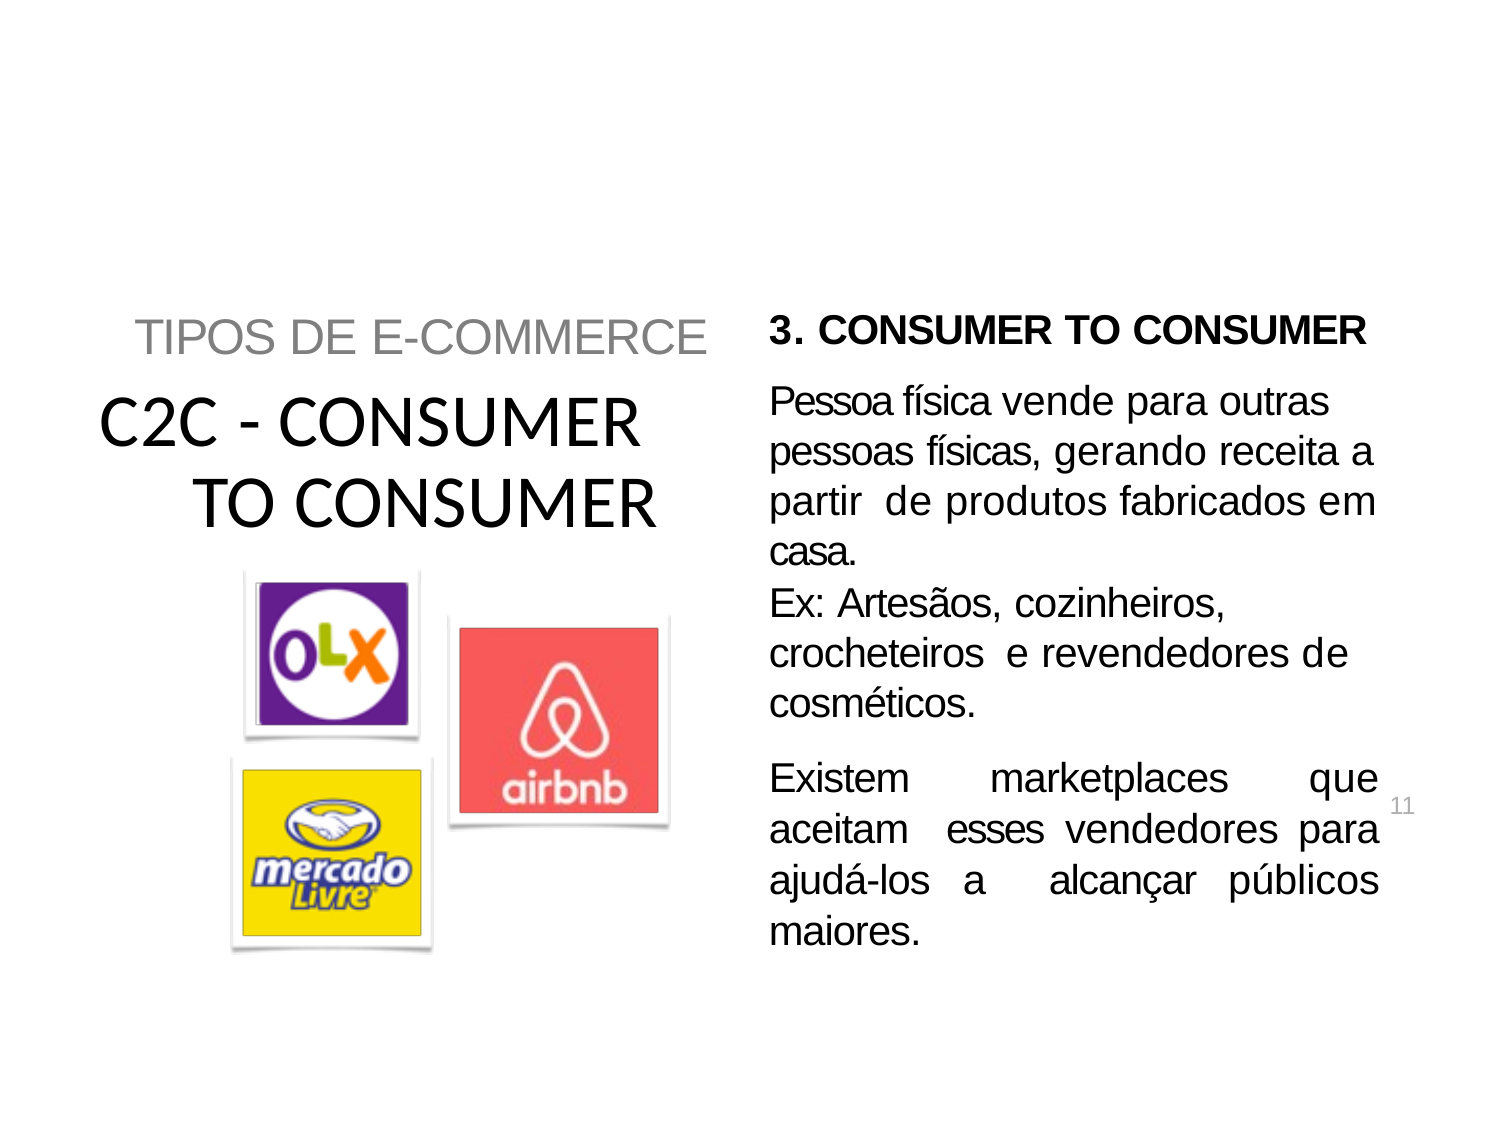

3. CONSUMER TO CONSUMER
Pessoa física vende para outras  pessoas físicas, gerando receita a partir  de produtos fabricados em casa.
Ex: Artesãos, cozinheiros, crocheteiros  e revendedores de cosméticos.
Existem marketplaces que aceitam  esses vendedores para ajudá-los a  alcançar públicos maiores.
# TIPOS DE E-COMMERCE
C2C - CONSUMER  TO CONSUMER

11